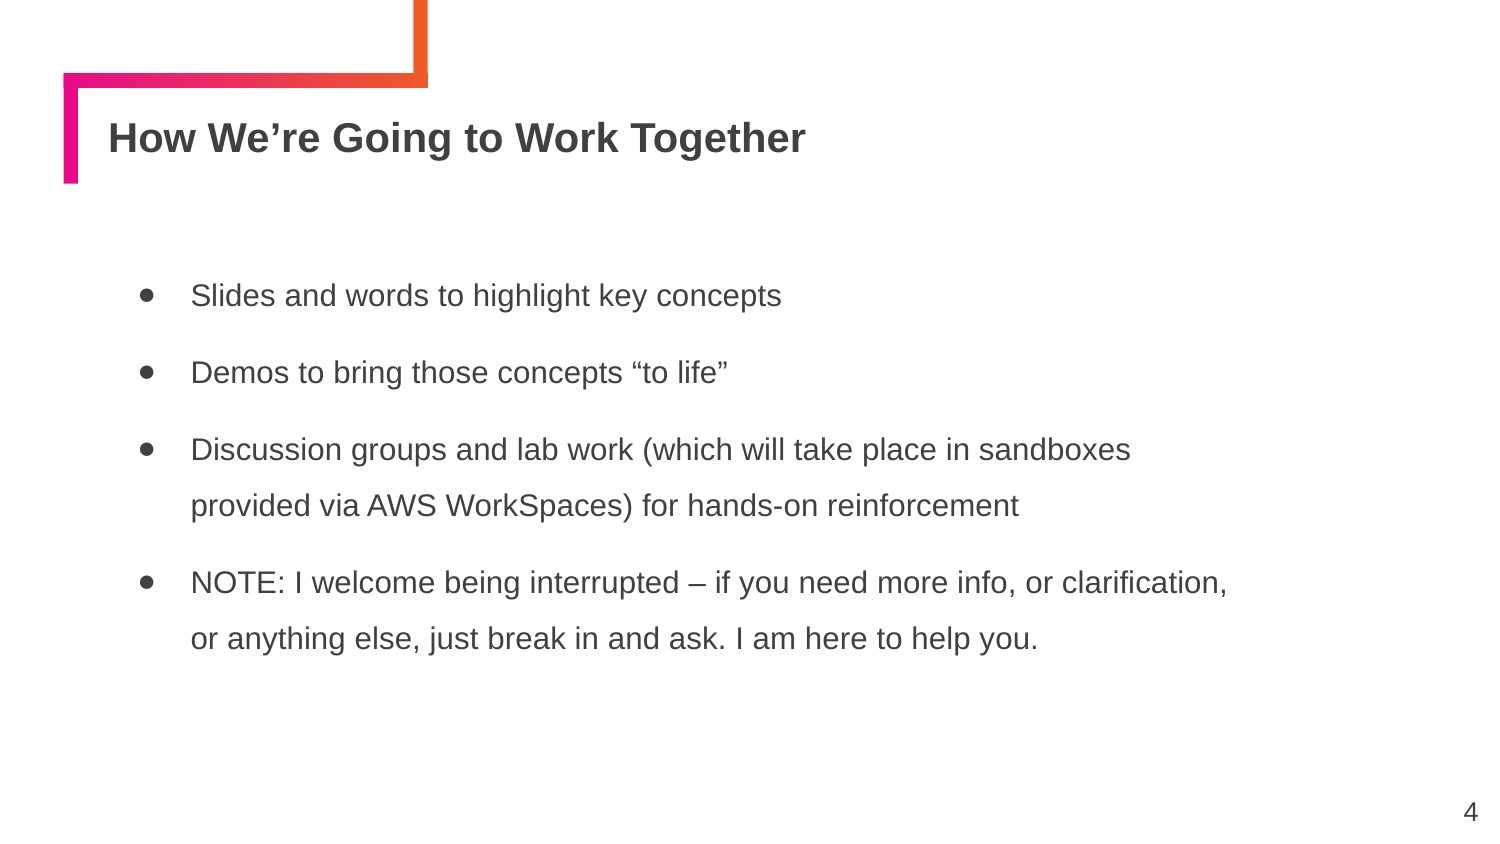

# How We’re Going to Work Together
Slides and words to highlight key concepts
Demos to bring those concepts “to life”
Discussion groups and lab work (which will take place in sandboxes provided via AWS WorkSpaces) for hands-on reinforcement
NOTE: I welcome being interrupted – if you need more info, or clarification, or anything else, just break in and ask. I am here to help you.
4